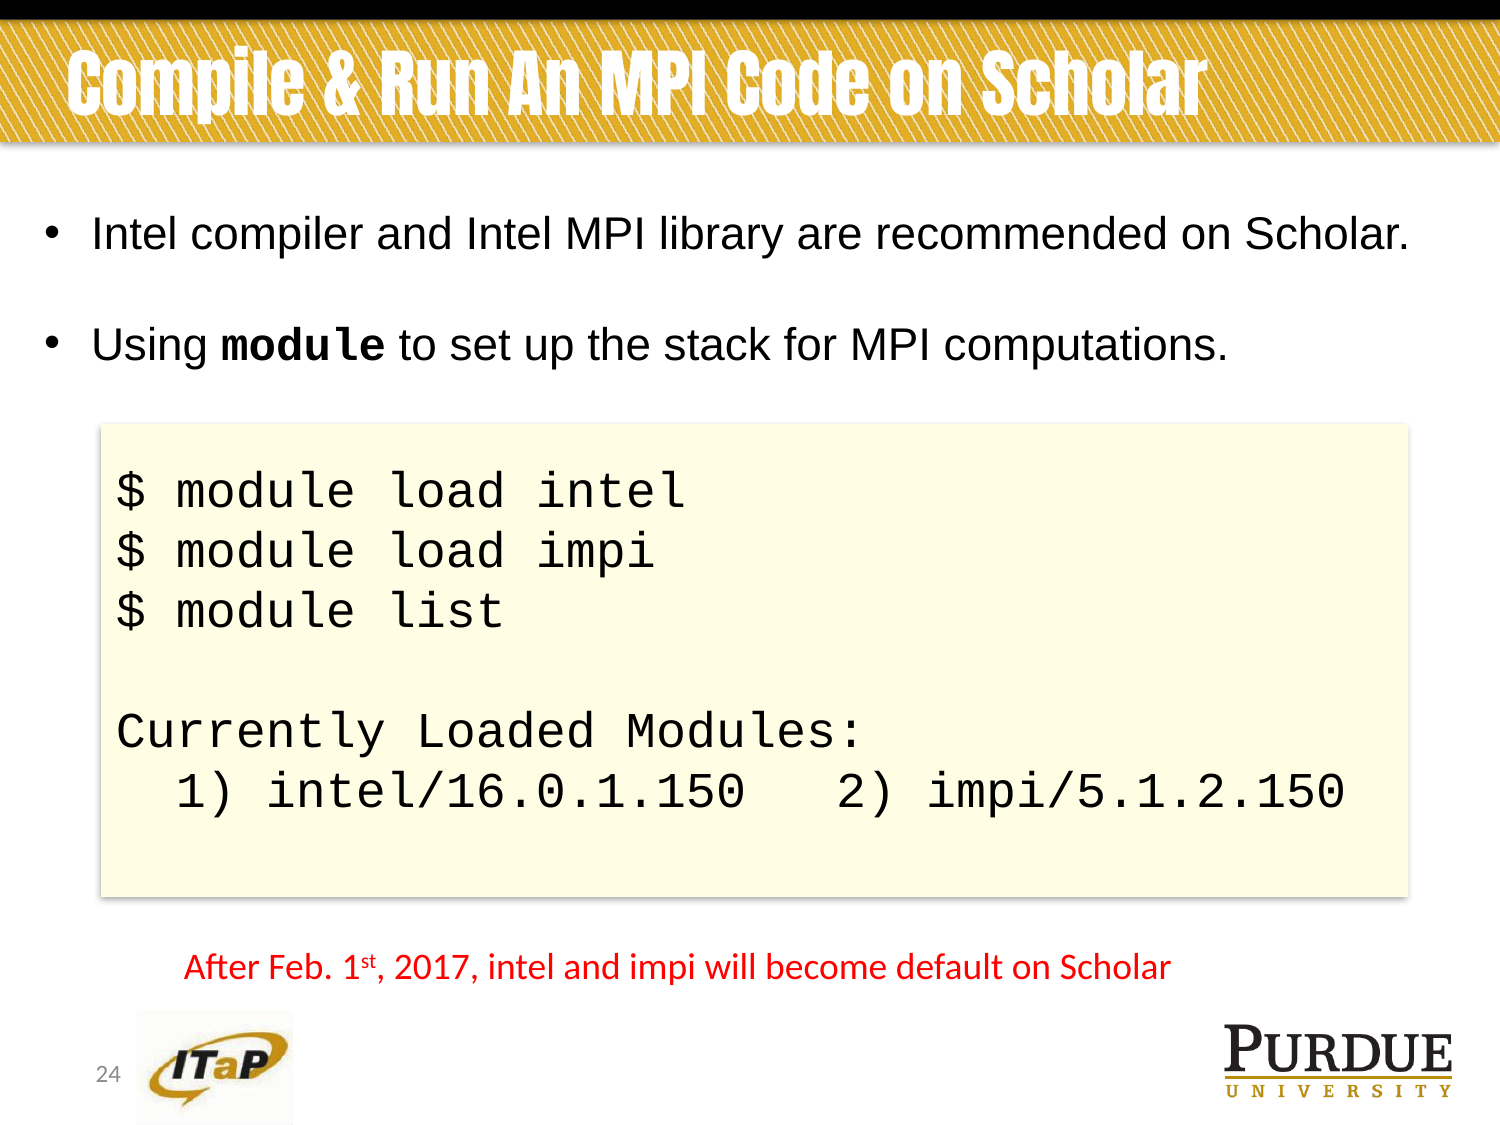

Compile & Run An MPI Code on Scholar
Intel compiler and Intel MPI library are recommended on Scholar.

Using module to set up the stack for MPI computations.

$ module load intel
$ module load impi
$ module list

Currently Loaded Modules:
  1) intel/16.0.1.150   2) impi/5.1.2.150

After Feb. 1st, 2017, intel and impi will become default on Scholar
24